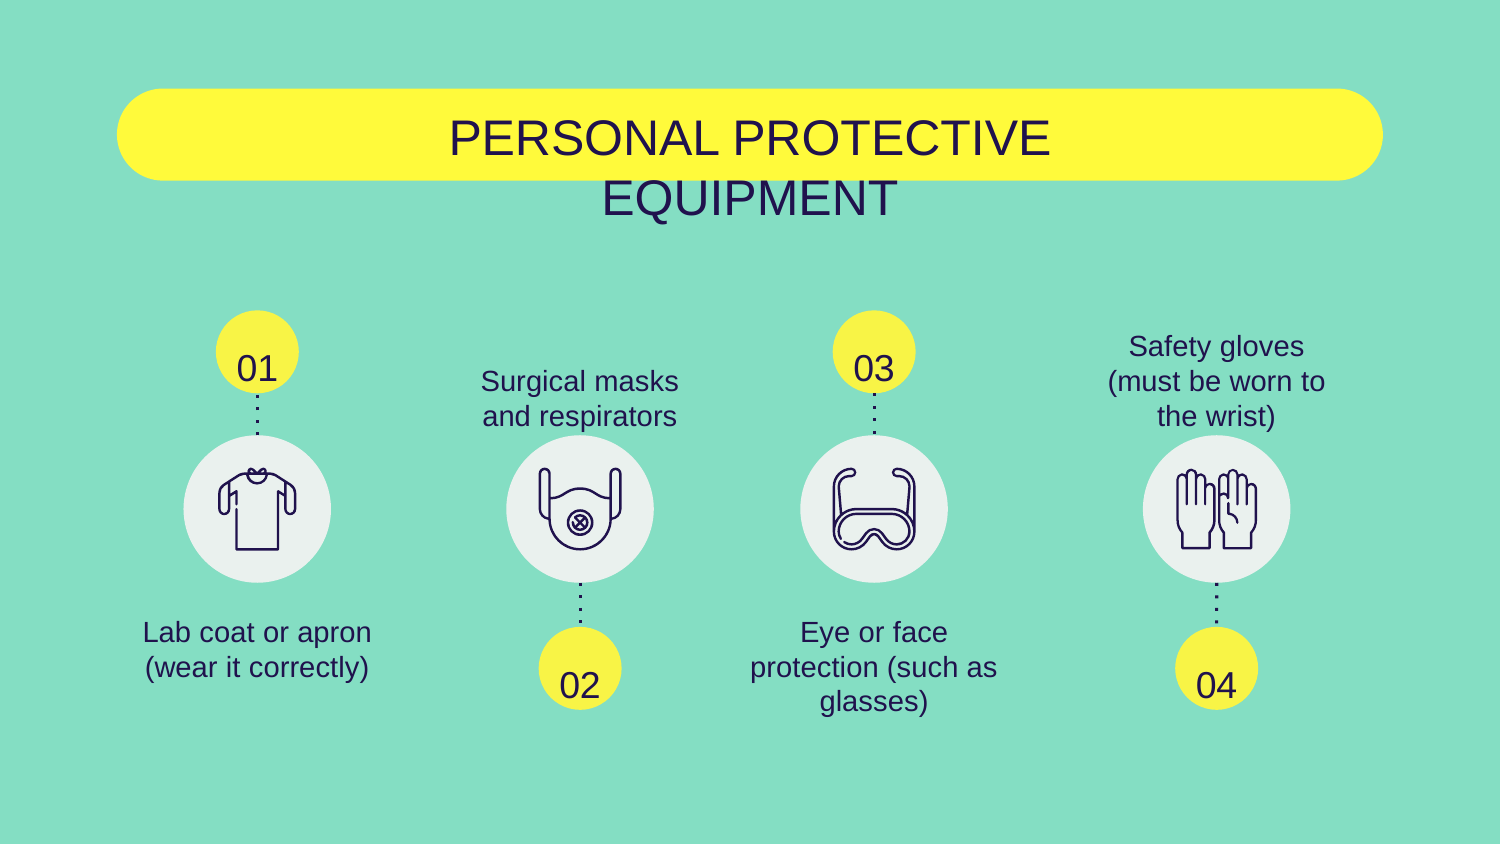

# PERSONAL PROTECTIVE EQUIPMENT

Surgical masks and respirators
Safety gloves (must be worn to the wrist)
03
01

Eye or face protection (such as glasses)
Lab coat or apron (wear it correctly)

04
02